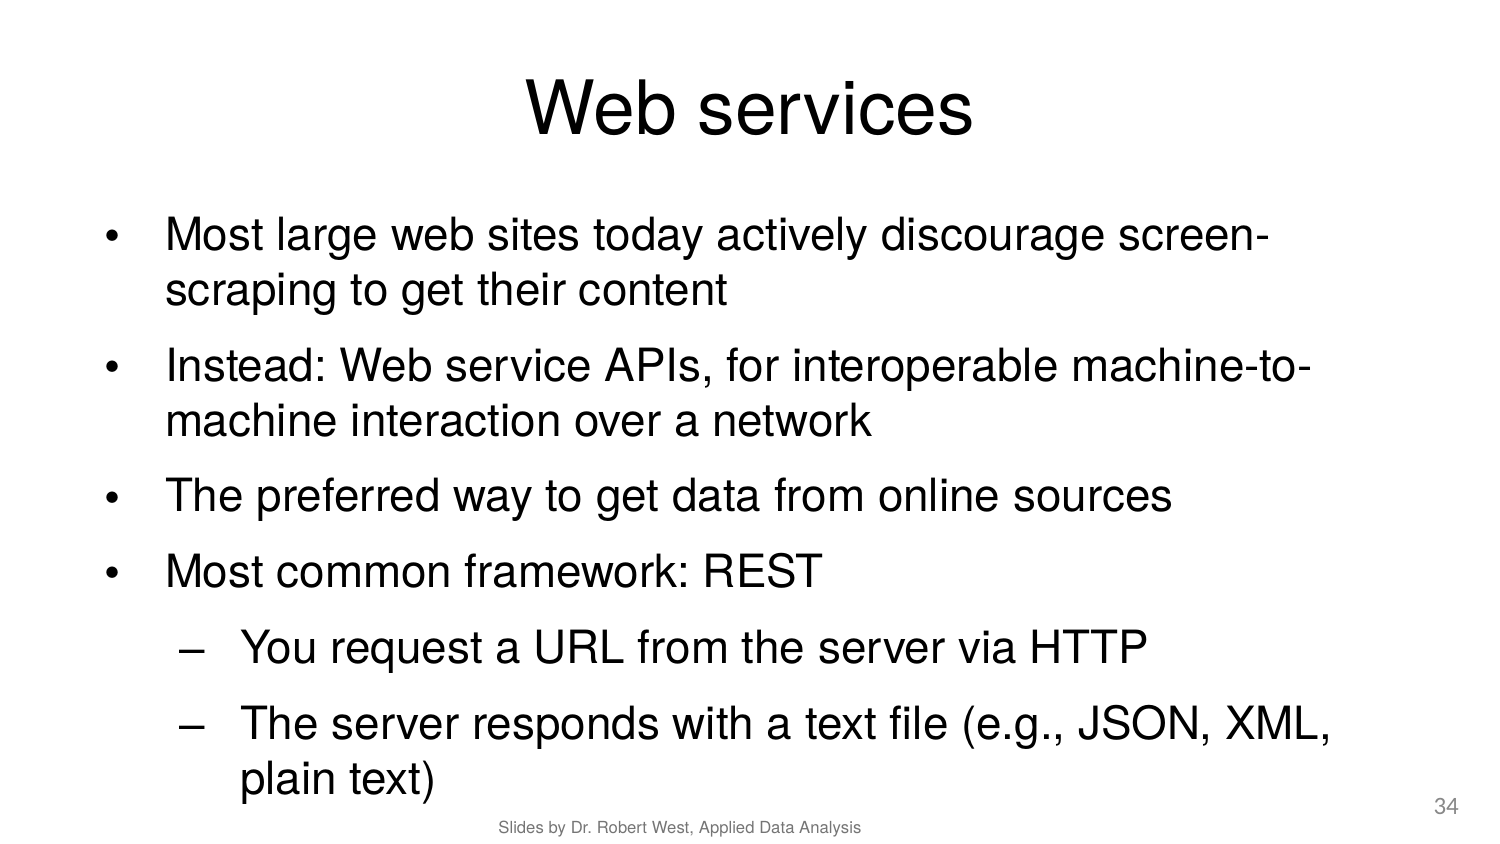

# Web services
Most large web sites today actively discourage screen-scraping to get their content
Instead: Web service APIs, for interoperable machine-to-machine interaction over a network
The preferred way to get data from online sources
Most common framework: REST
You request a URL from the server via HTTP
The server responds with a text file (e.g., JSON, XML, plain text)

34
Slides by Dr. Robert West, Applied Data Analysis